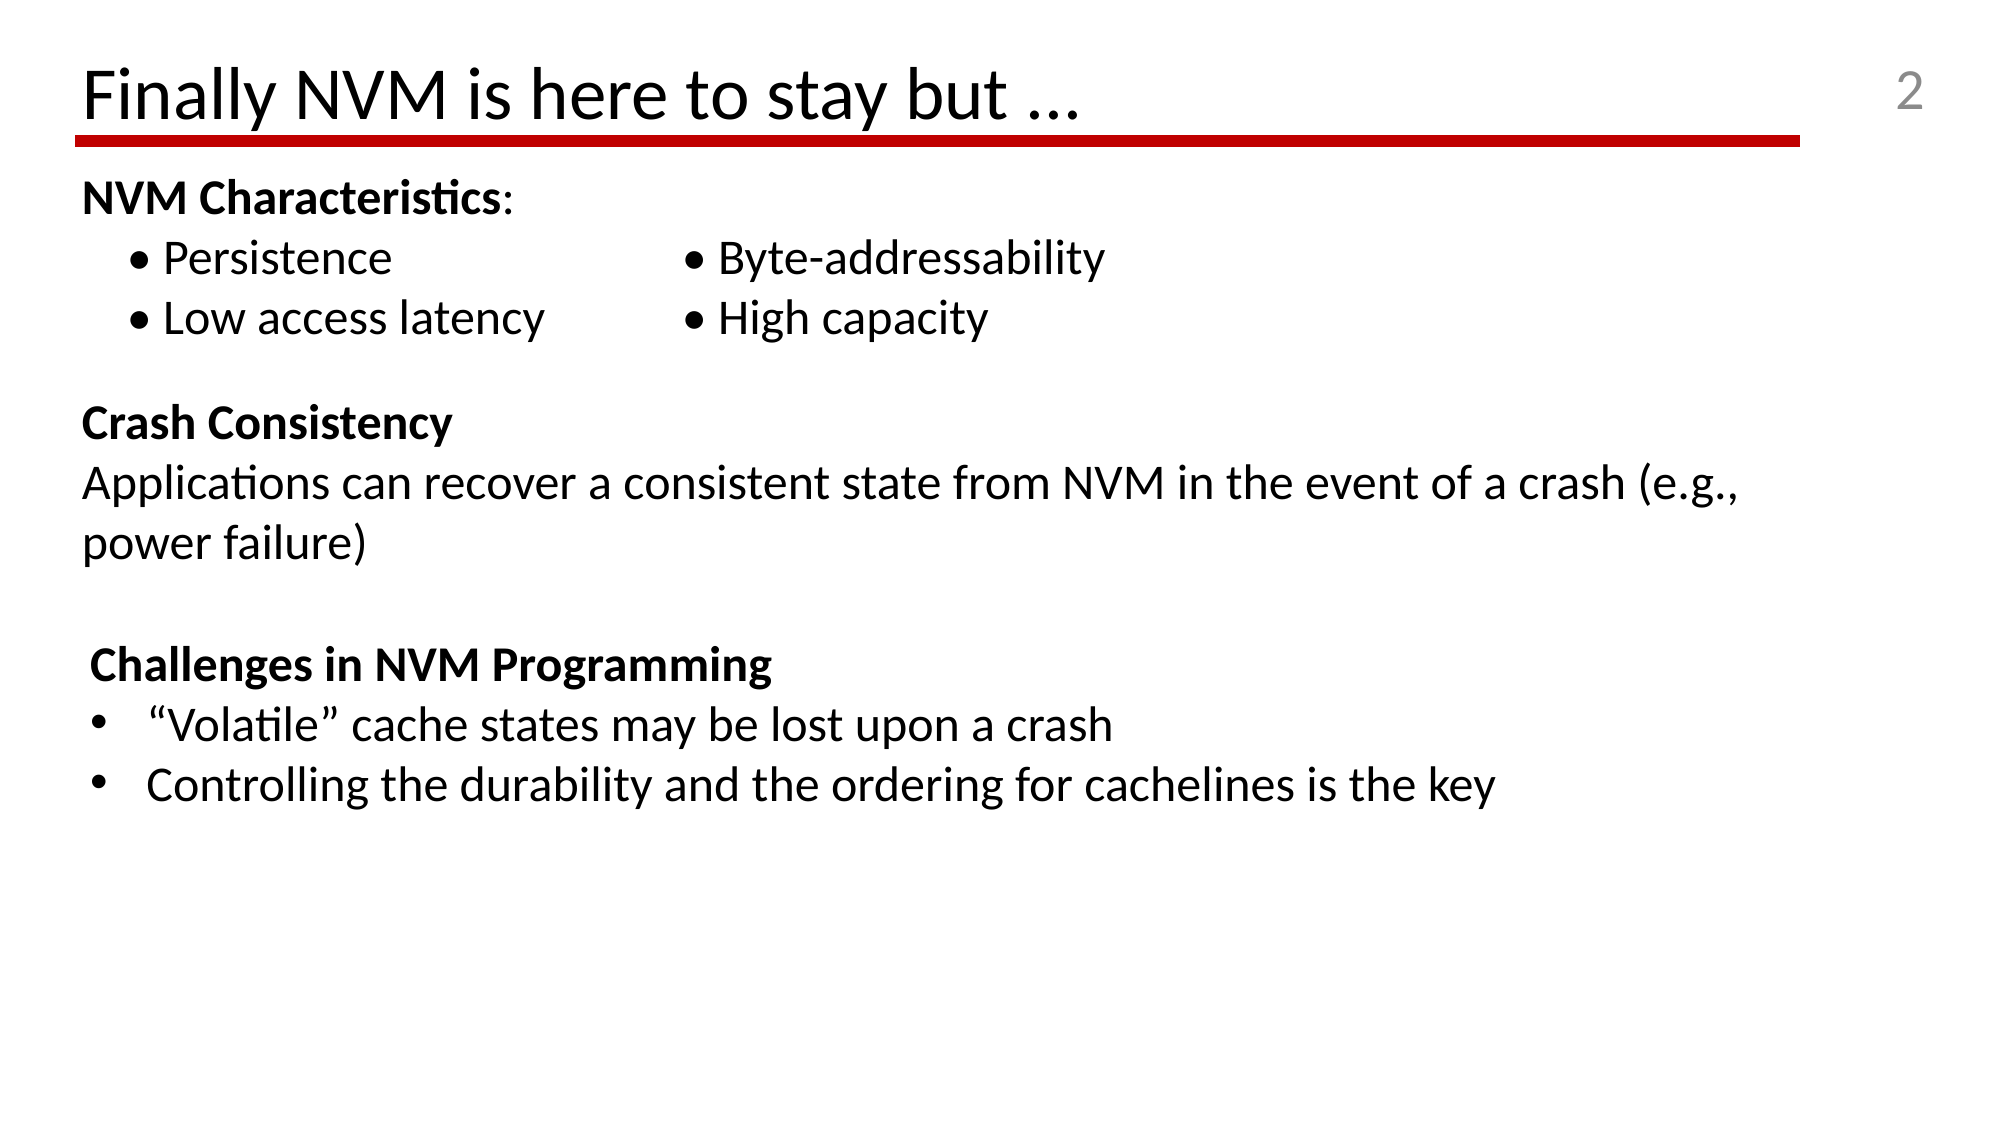

2
Finally NVM is here to stay but ...
NVM Characteristics:
    • Persistence		• Byte-addressability
    • Low access latency 	• High capacity
Crash Consistency
Applications can recover a consistent state from NVM in the event of a crash (e.g., power failure)
Challenges in NVM Programming
“Volatile” cache states may be lost upon a crash
Controlling the durability and the ordering for cachelines is the key